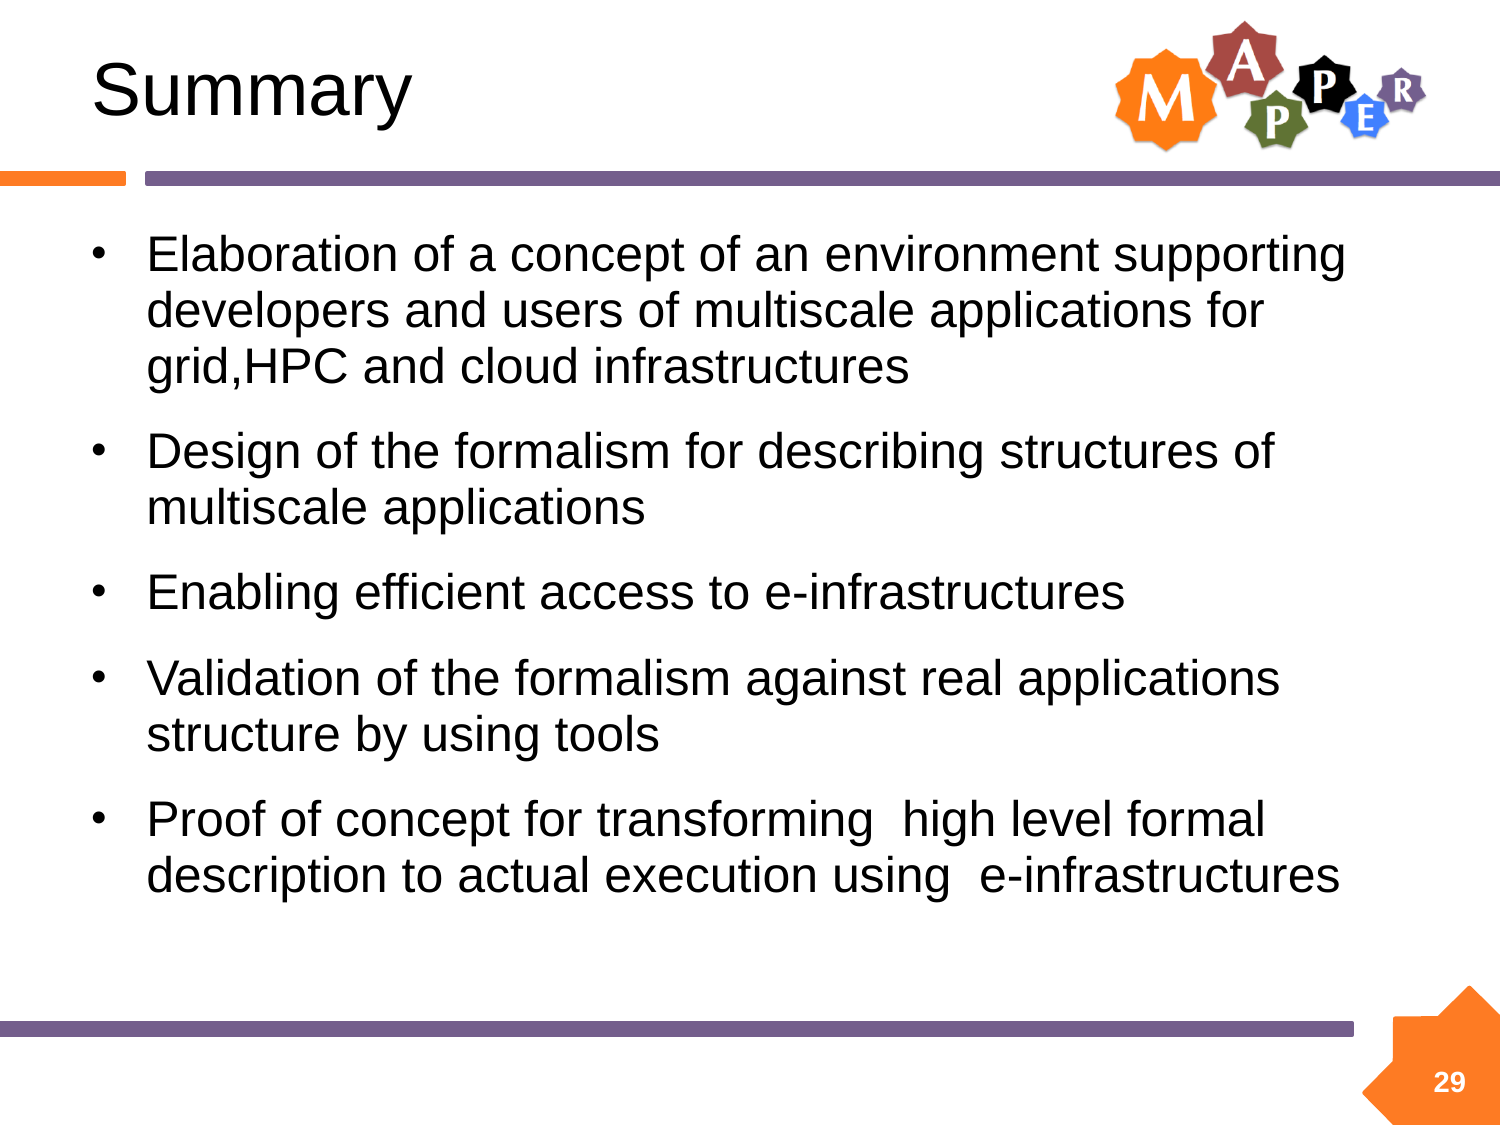

# Summary
Elaboration of a concept of an environment supporting developers and users of multiscale applications for grid,HPC and cloud infrastructures
Design of the formalism for describing structures of multiscale applications
Enabling efficient access to e-infrastructures
Validation of the formalism against real applications structure by using tools
Proof of concept for transforming  high level formal description to actual execution using  e-infrastructures